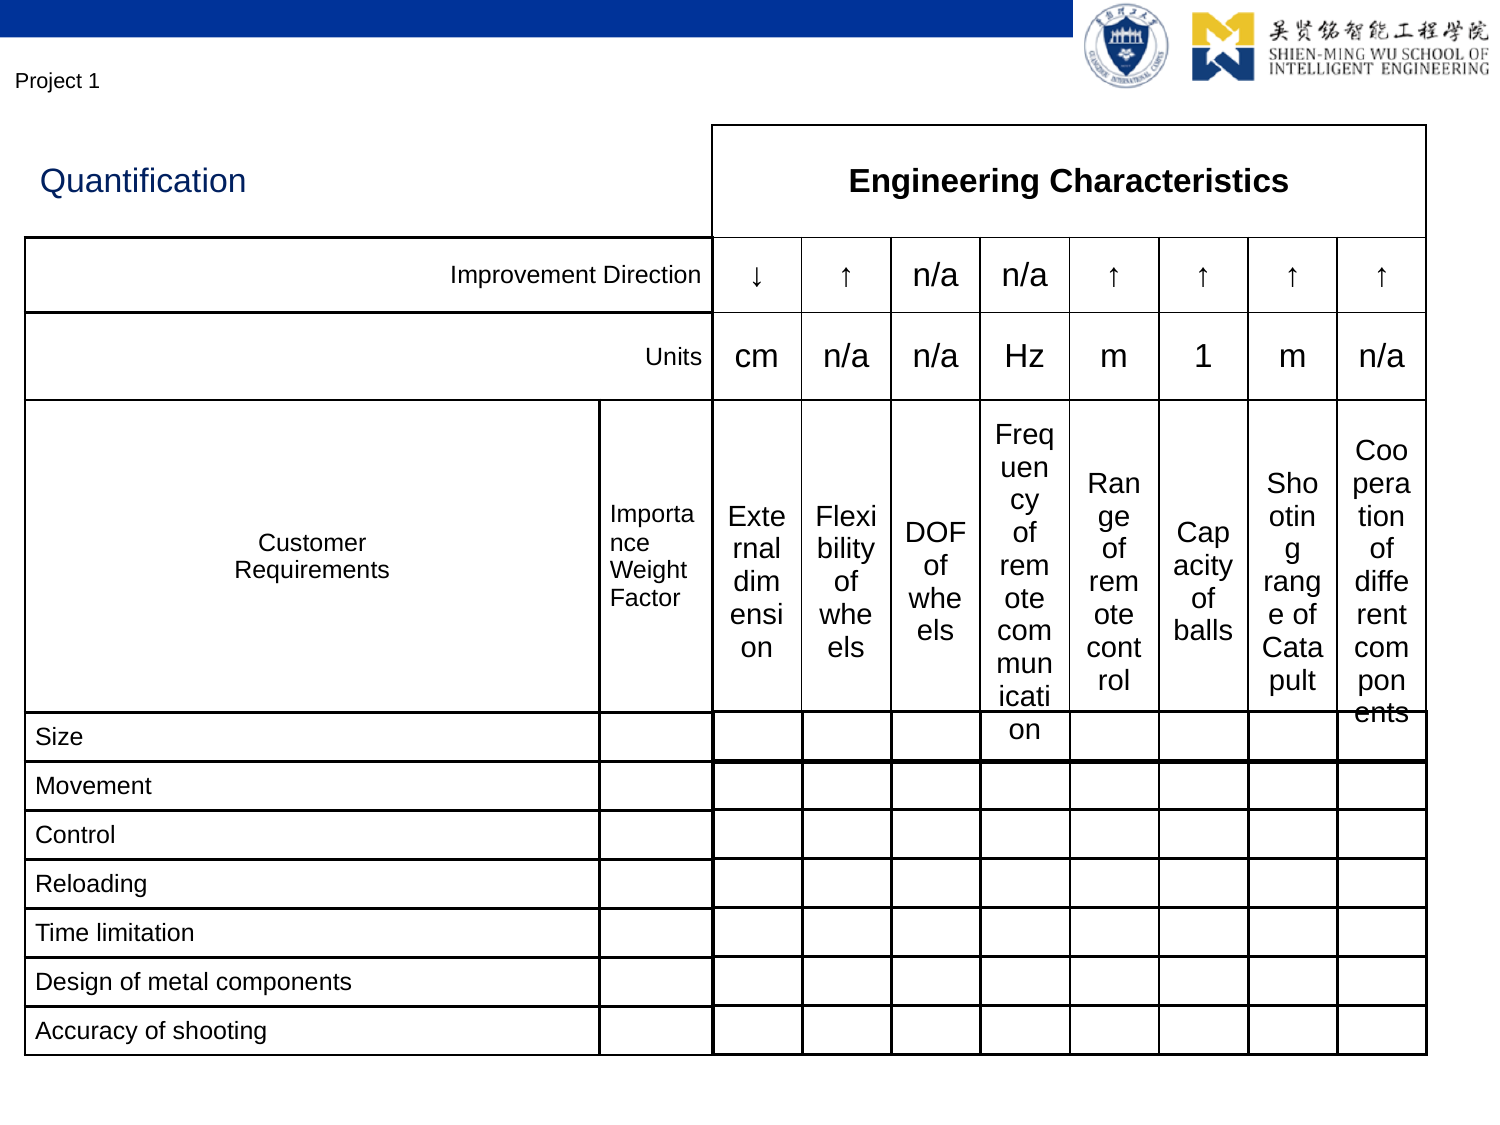

Project 1
Quantification
| Engineering Characteristics |  |  |  |  |  |  |  |
| --- | --- | --- | --- | --- | --- | --- | --- |
| ↓ | ↑ | n/a | n/a | ↑ | ↑ | ↑ | ↑ |
| cm | n/a | n/a | Hz | m | 1 | m | n/a |
| External dimension | Flexibility of wheels | DOF of wheels | Frequency of remote communication | Range of remote control | Capacity of balls | Shooting range of Catapult | Cooperation of different components |
| Improvement Direction |  |
| --- | --- |
| Units |  |
| Customer Requirements | Importance Weight Factor |
| Size |  |
| Movement |  |
| Control |  |
| Reloading |  |
| Time limitation |  |
| Design of metal components |  |
| Accuracy of shooting |  |
|  |  |  |  |  |  |  |  |
| --- | --- | --- | --- | --- | --- | --- | --- |
|  |  |  |  |  |  |  |  |
|  |  |  |  |  |  |  |  |
|  |  |  |  |  |  |  |  |
|  |  |  |  |  |  |  |  |
|  |  |  |  |  |  |  |  |
|  |  |  |  |  |  |  |  |